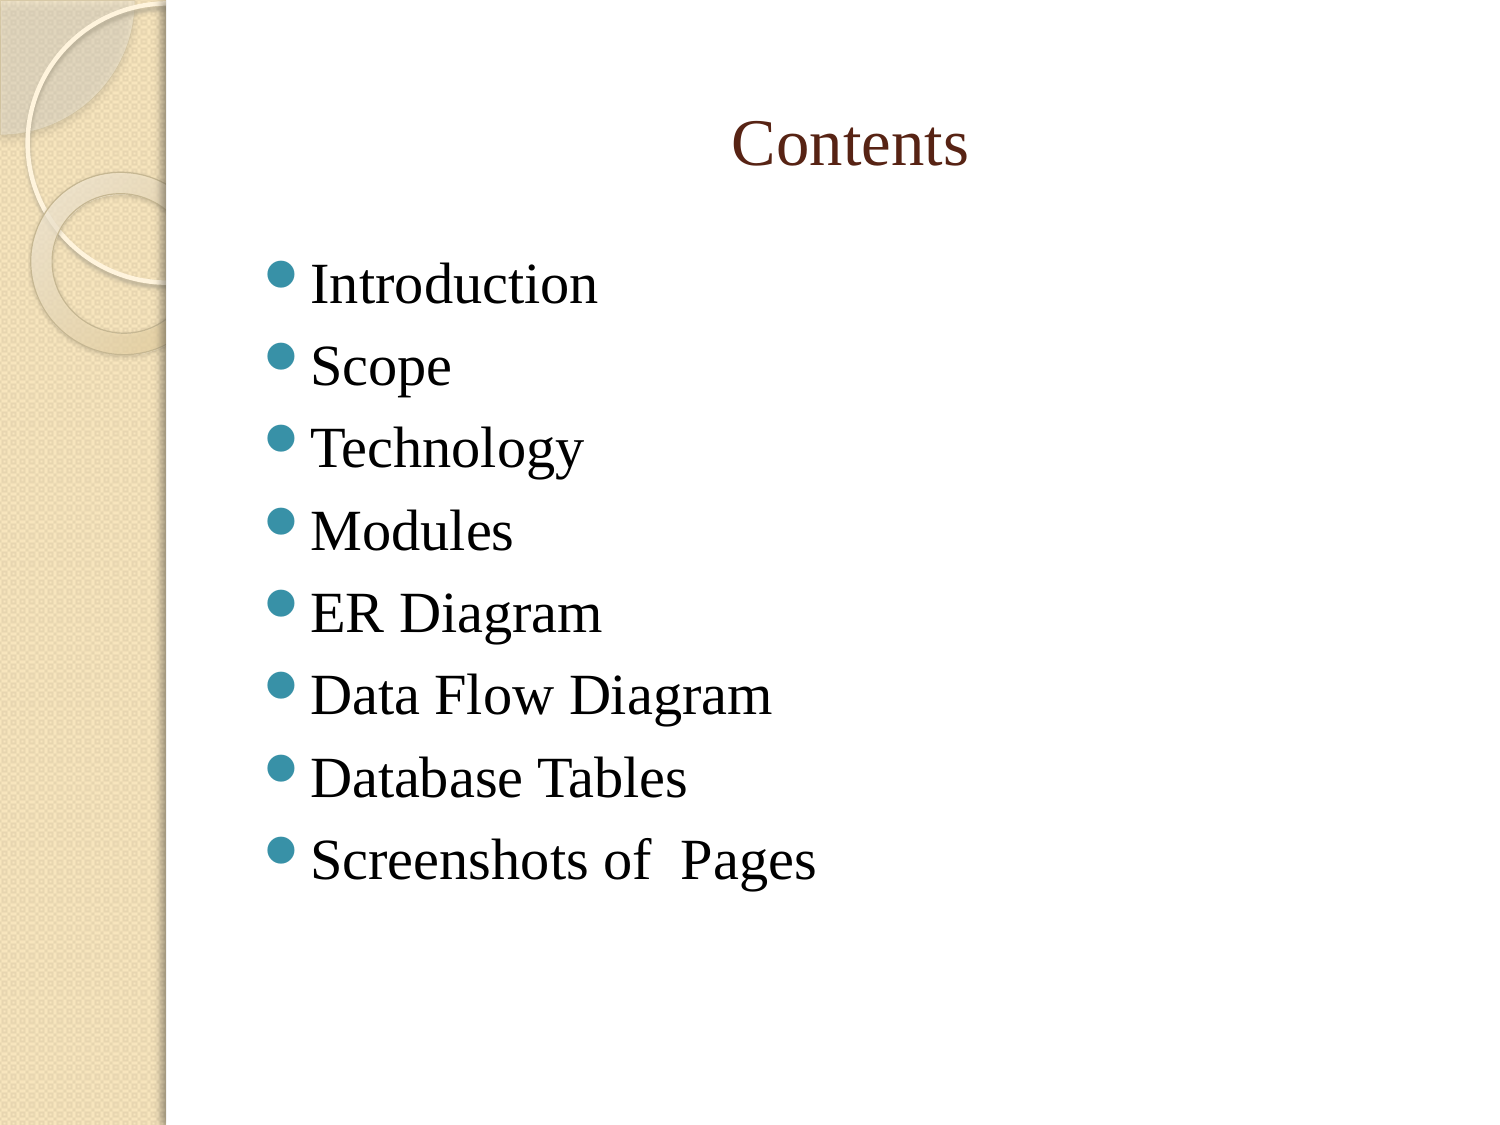

# Contents
Introduction
Scope
Technology
Modules
ER Diagram
Data Flow Diagram
Database Tables
Screenshots of  Pages